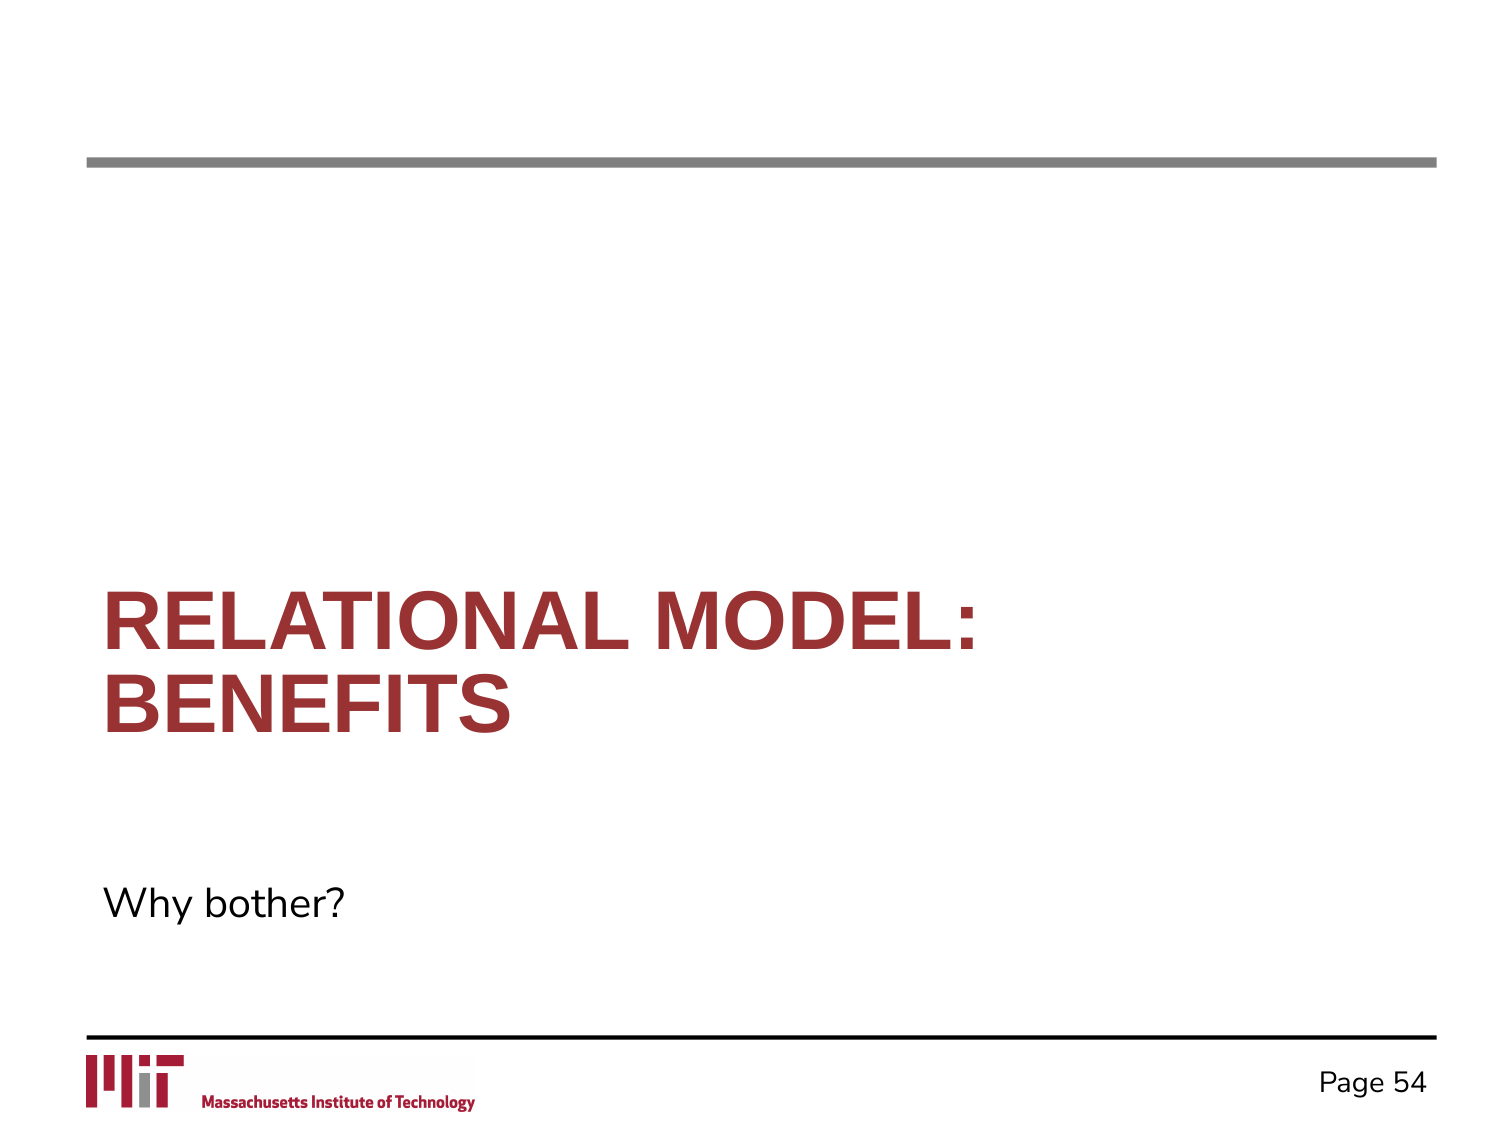

# Relational model: Benefits
Why bother?
Page 54